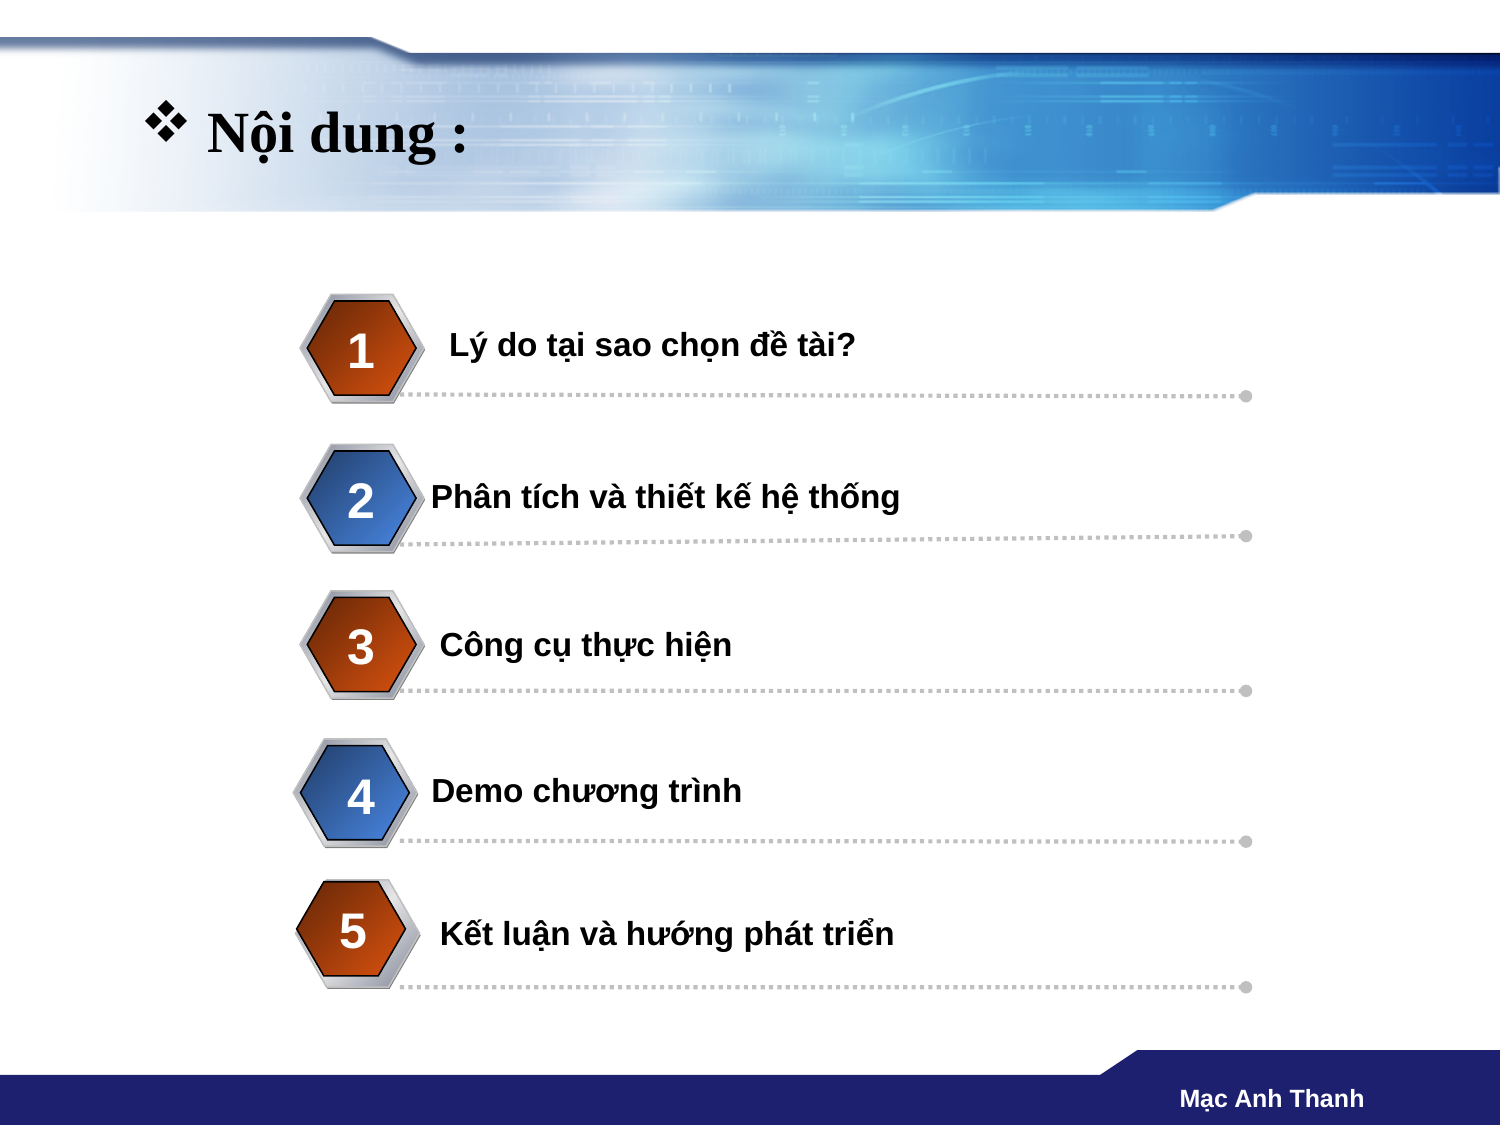

# Nội dung :

1
Lý do tại sao chọn đề tài?

2
Phân tích và thiết kế hệ thống

3
Công cụ thực hiện

4
Demo chương trình

 5
Kết luận và hướng phát triển

Mạc Anh Thanh